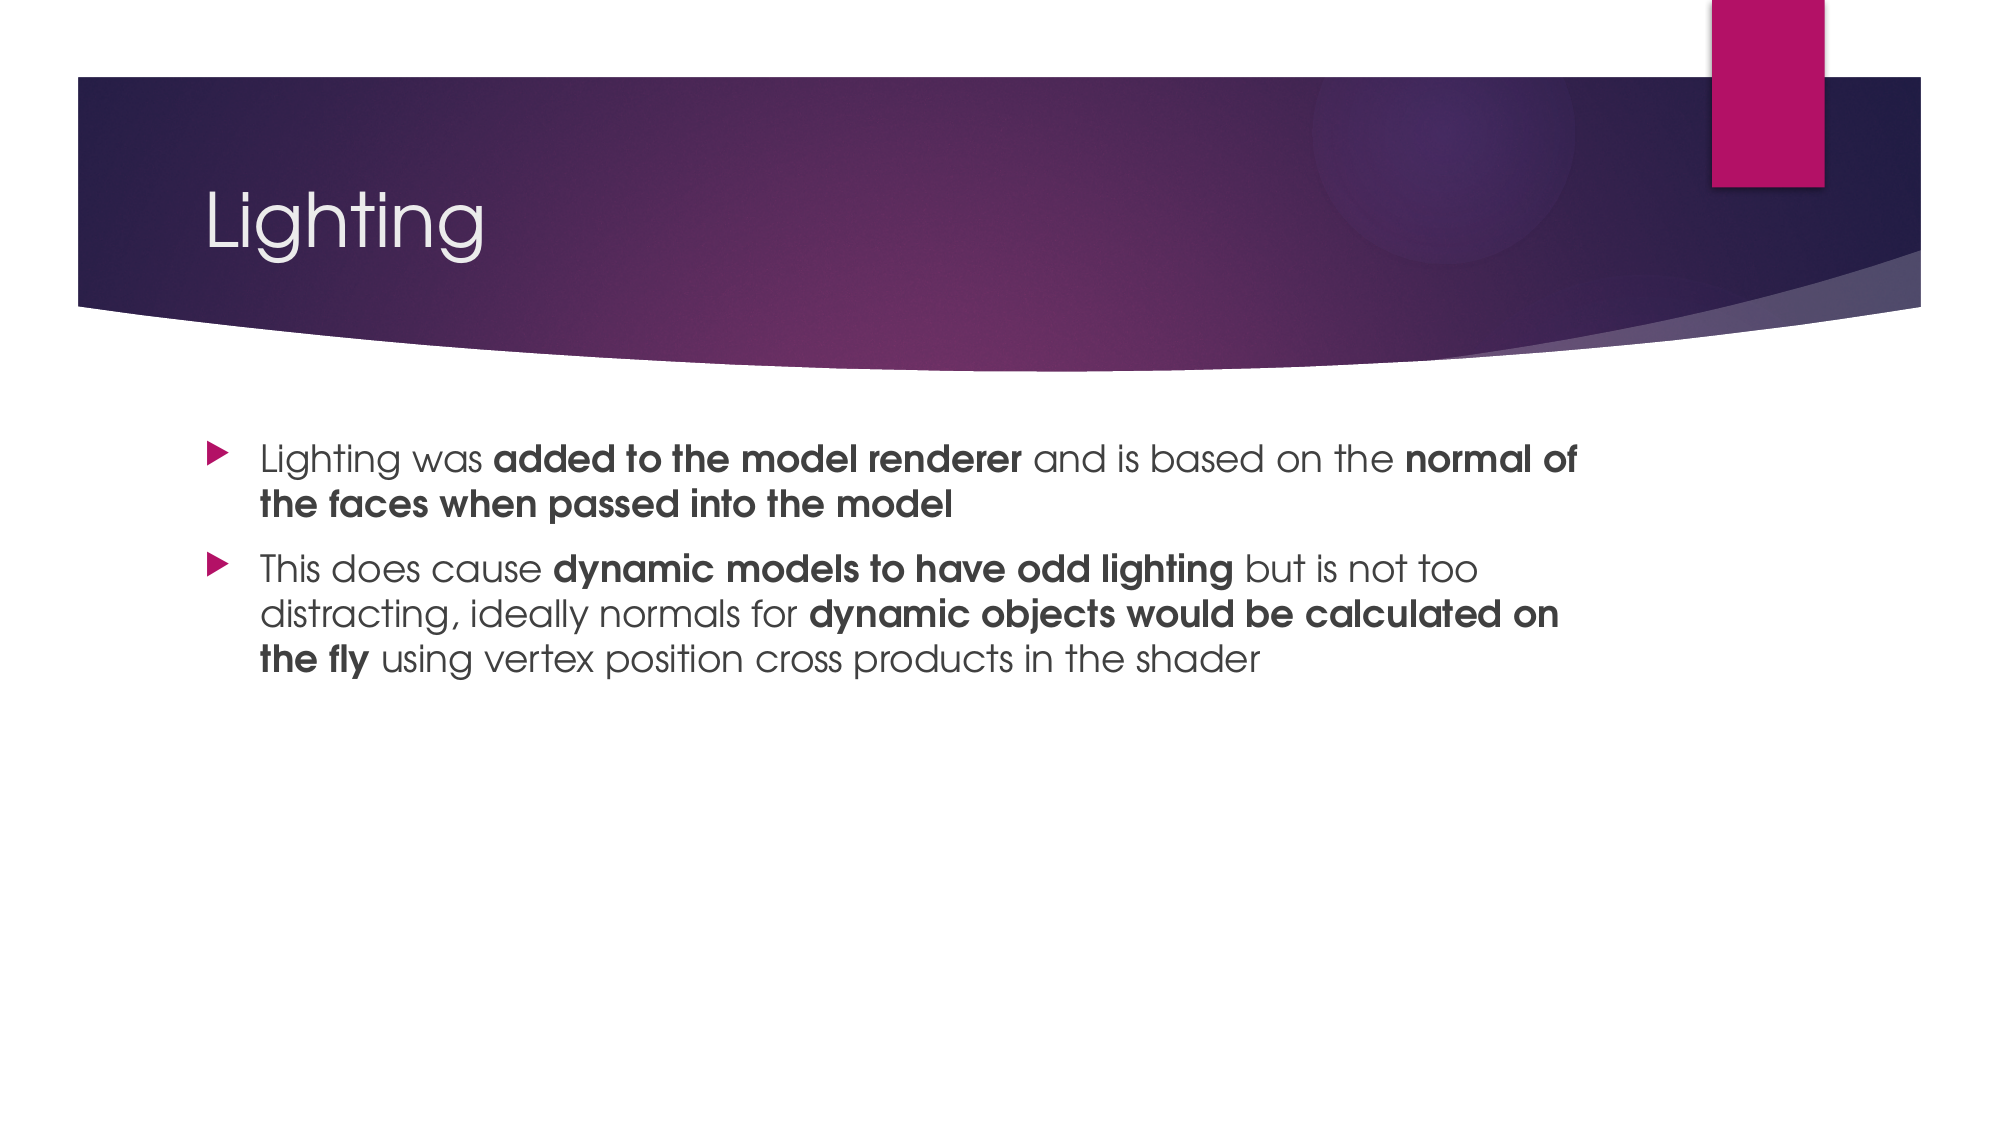

# Lighting
Lighting was added to the model renderer and is based on the normal of the faces when passed into the model
This does cause dynamic models to have odd lighting but is not too distracting, ideally normals for dynamic objects would be calculated on the fly using vertex position cross products in the shader